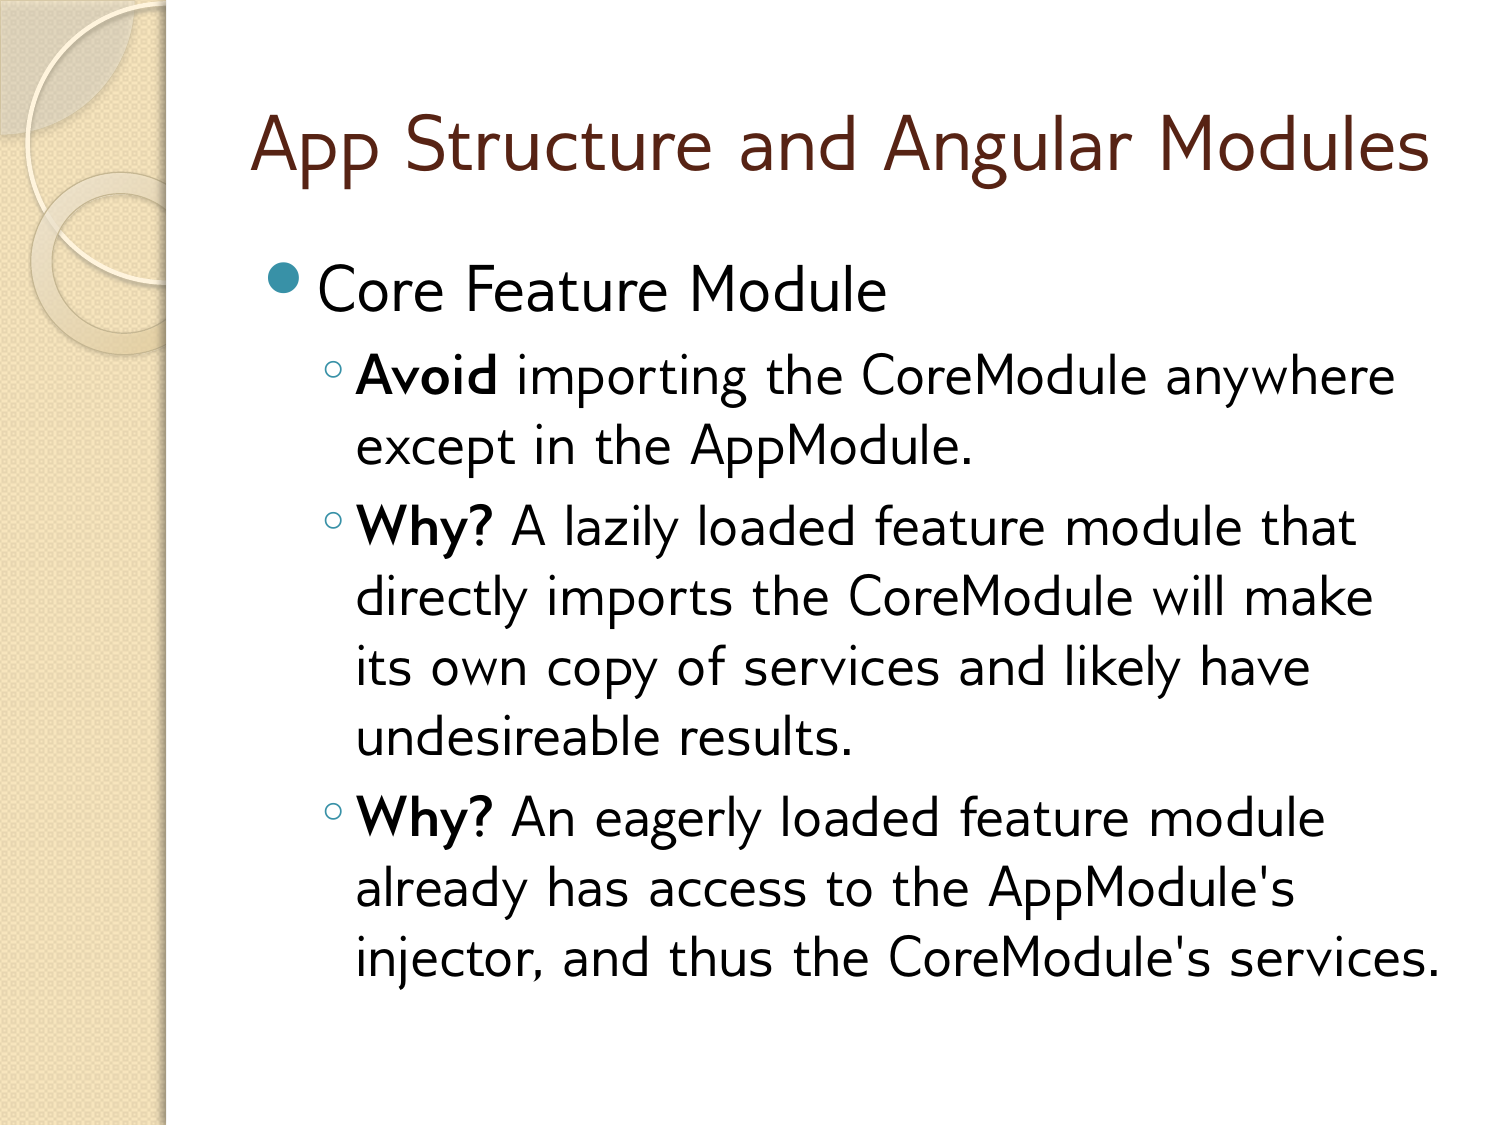

# App Structure and Angular Modules
Core Feature Module
Avoid importing the CoreModule anywhere except in the AppModule.
Why? A lazily loaded feature module that directly imports the CoreModule will make its own copy of services and likely have undesireable results.
Why? An eagerly loaded feature module already has access to the AppModule's injector, and thus the CoreModule's services.